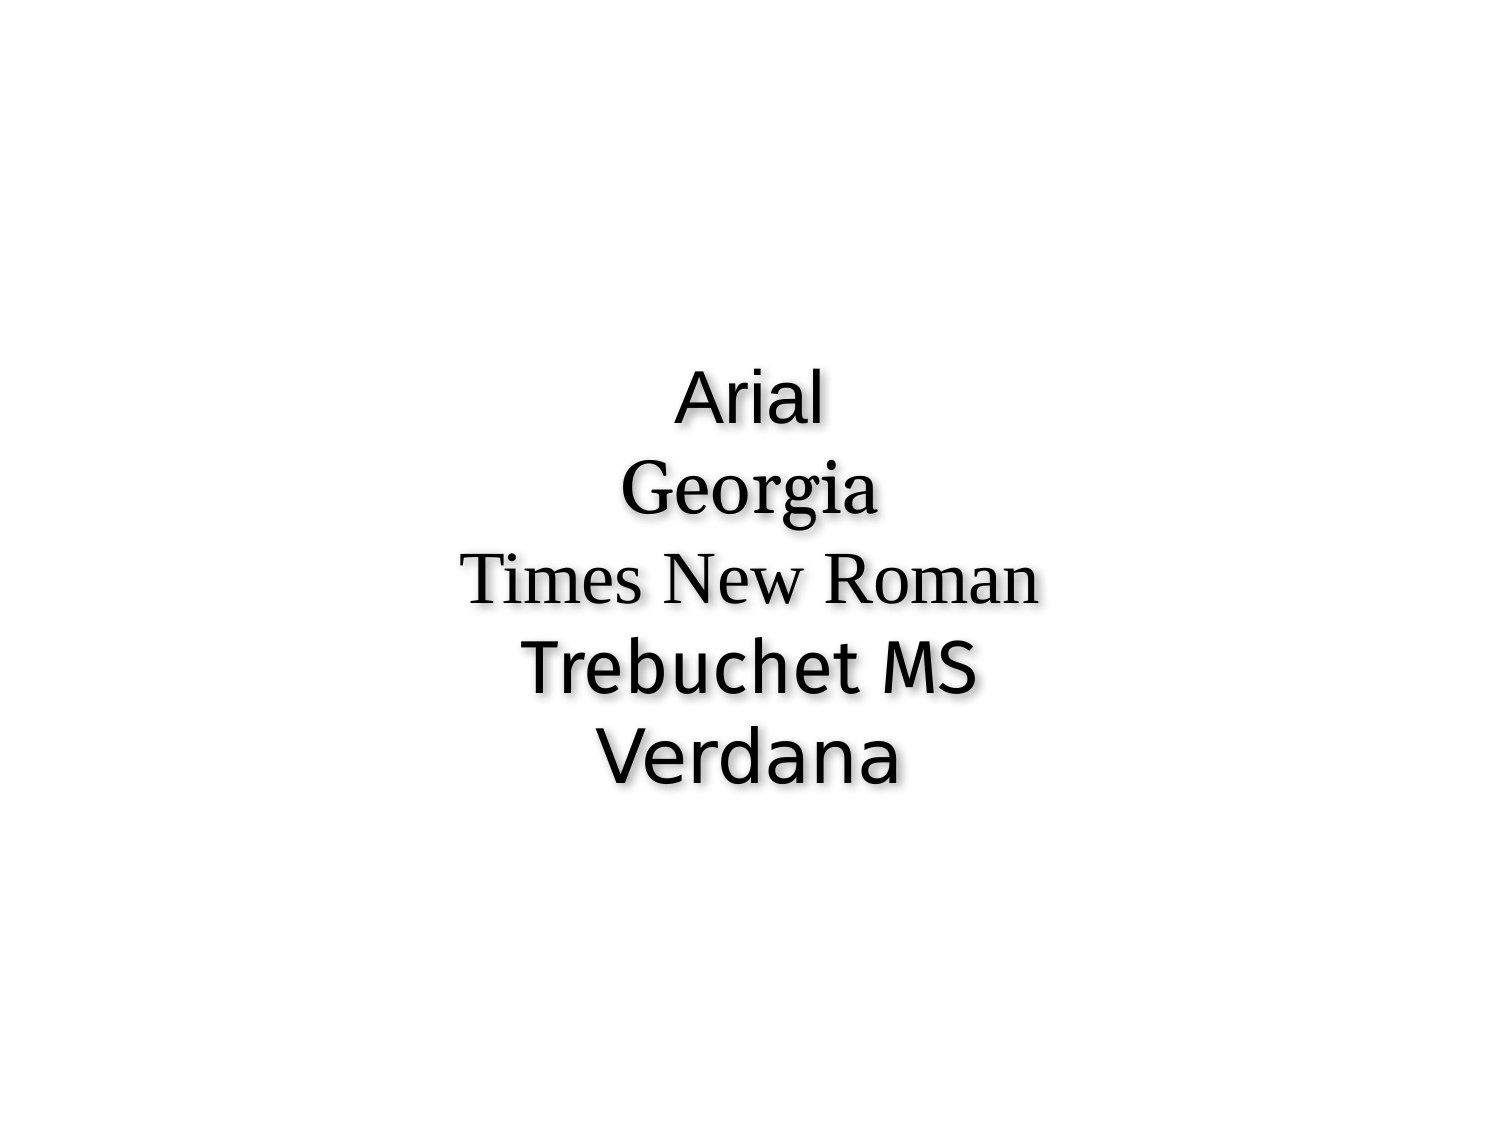

Arial
Georgia
Times New Roman
Trebuchet MS
Verdana